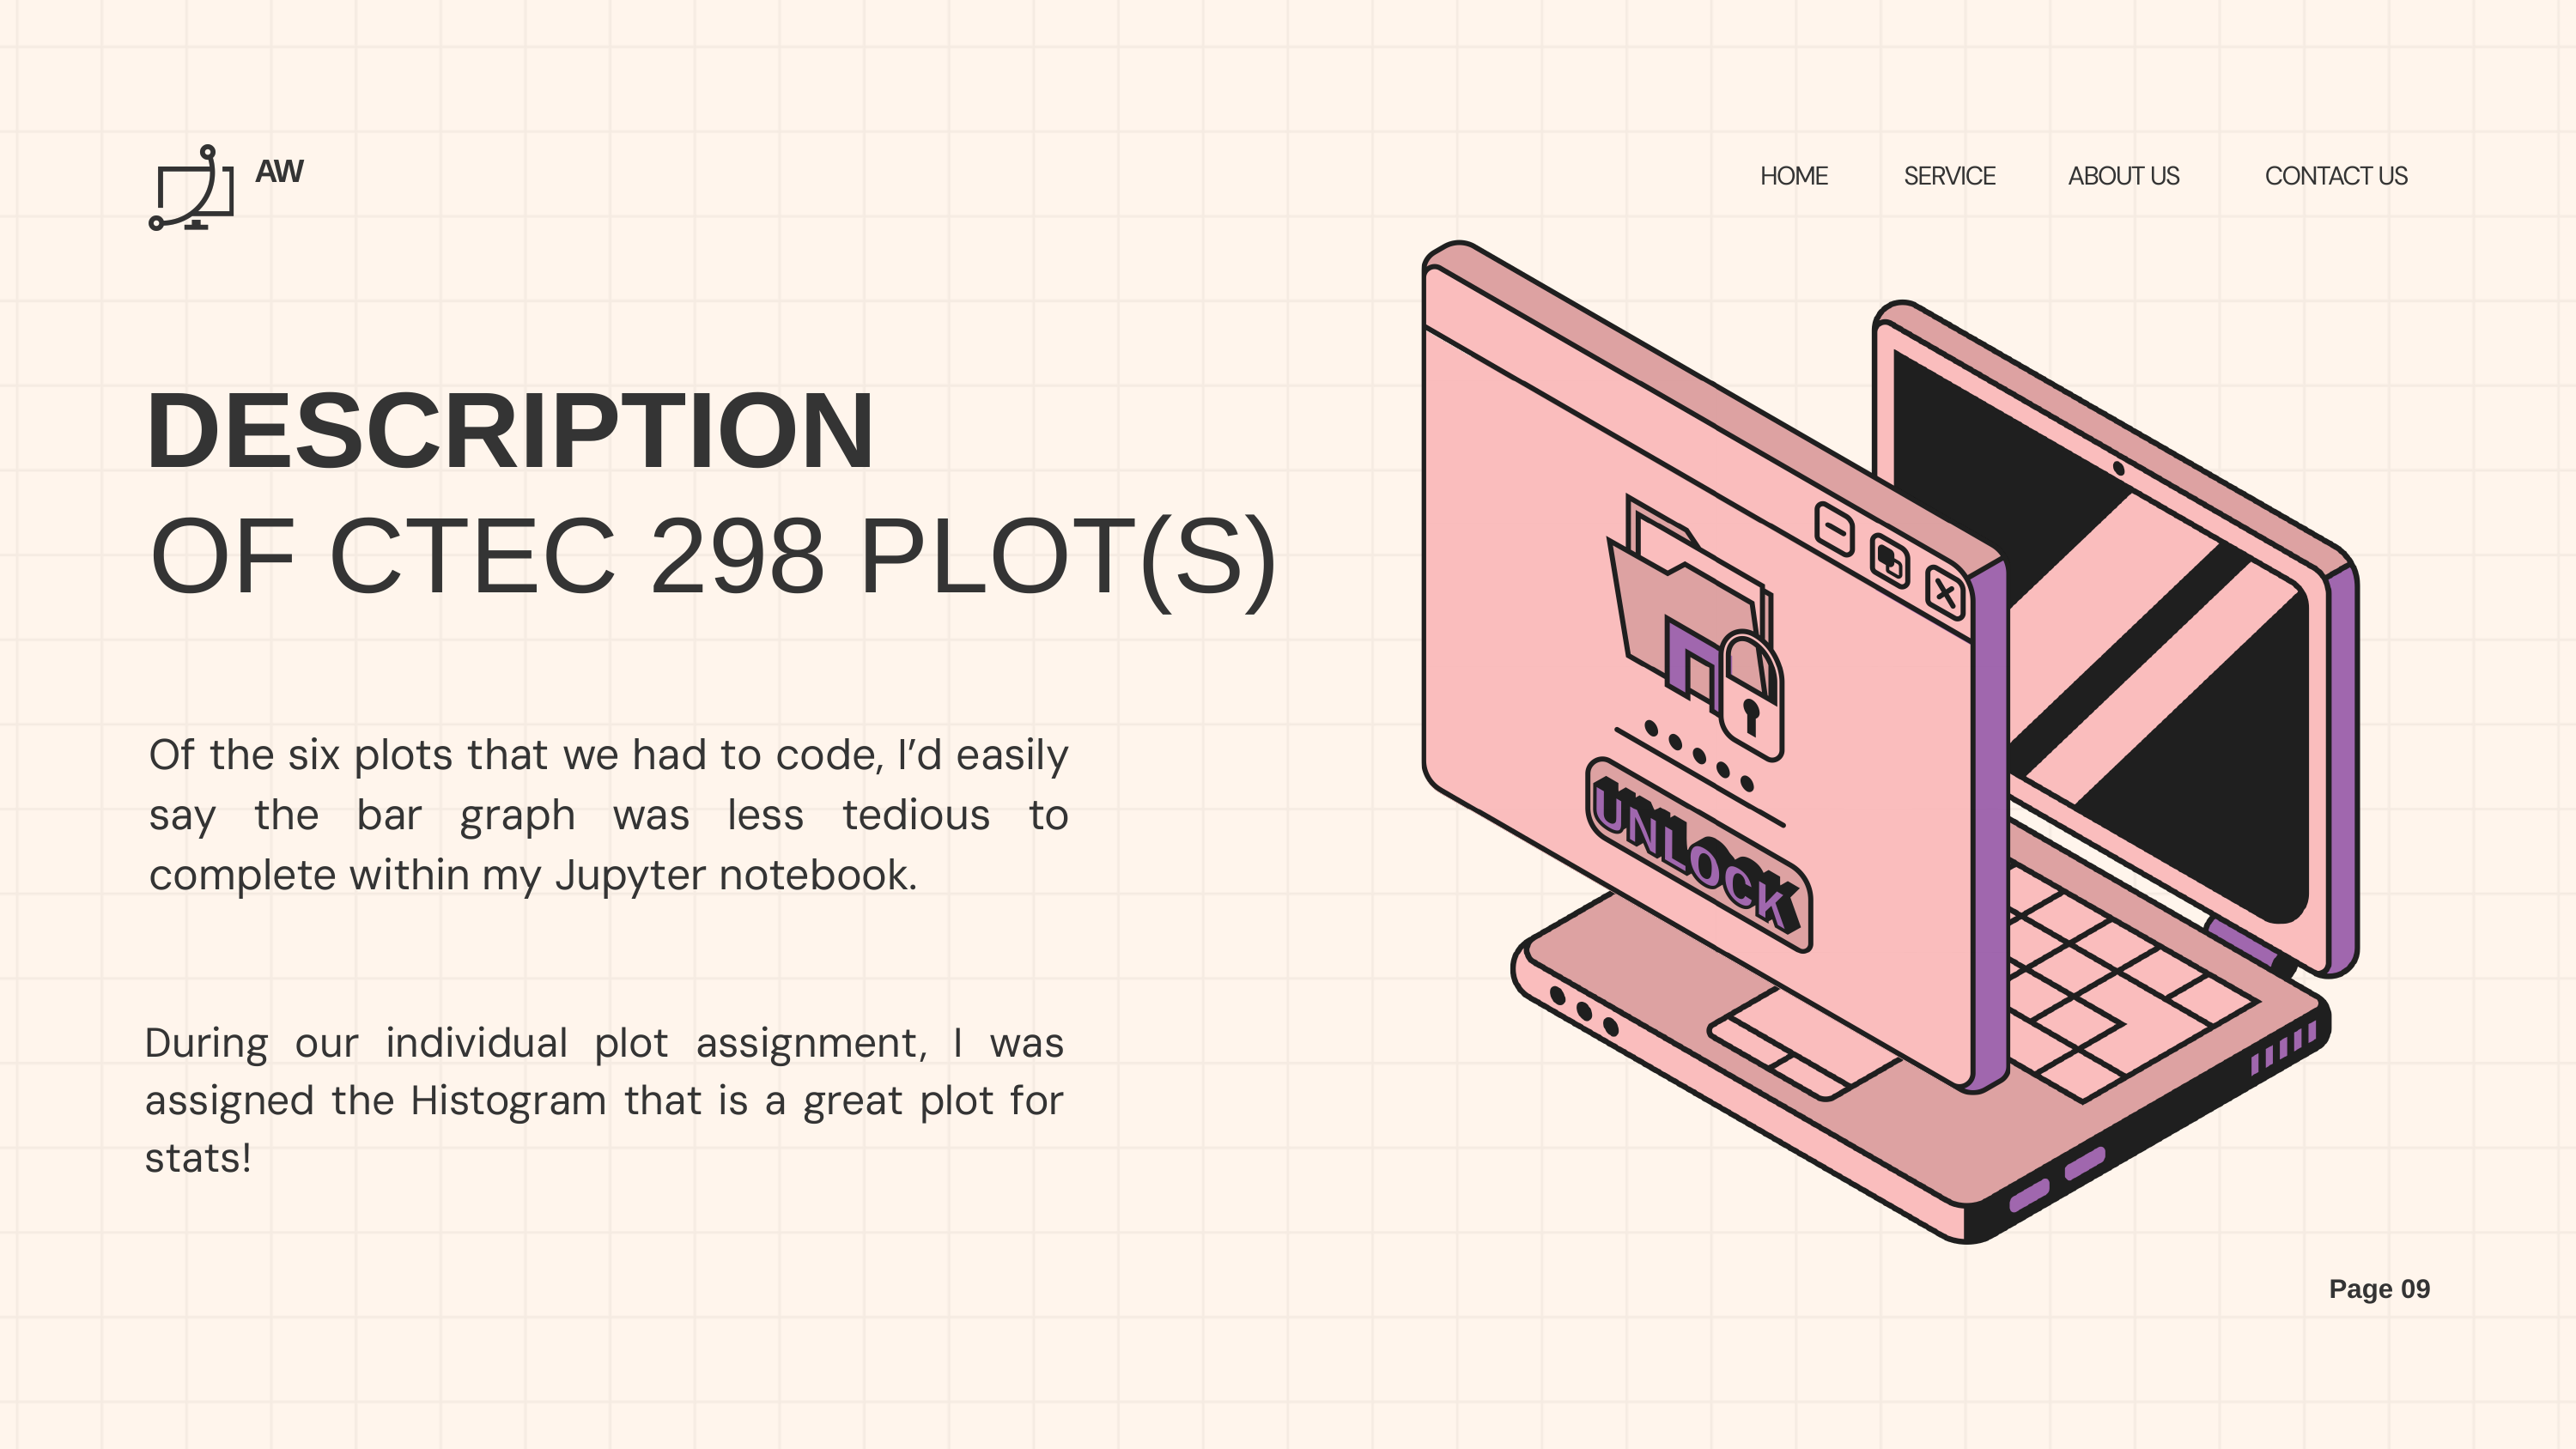

AW
HOME
SERVICE
ABOUT US
CONTACT US

DESCRIPTION
OF CTEC 298 PLOT(S)
Of the six plots that we had to code, I’d easily say the bar graph was less tedious to complete within my Jupyter notebook.
During our individual plot assignment, I was assigned the Histogram that is a great plot for stats!
Page 09